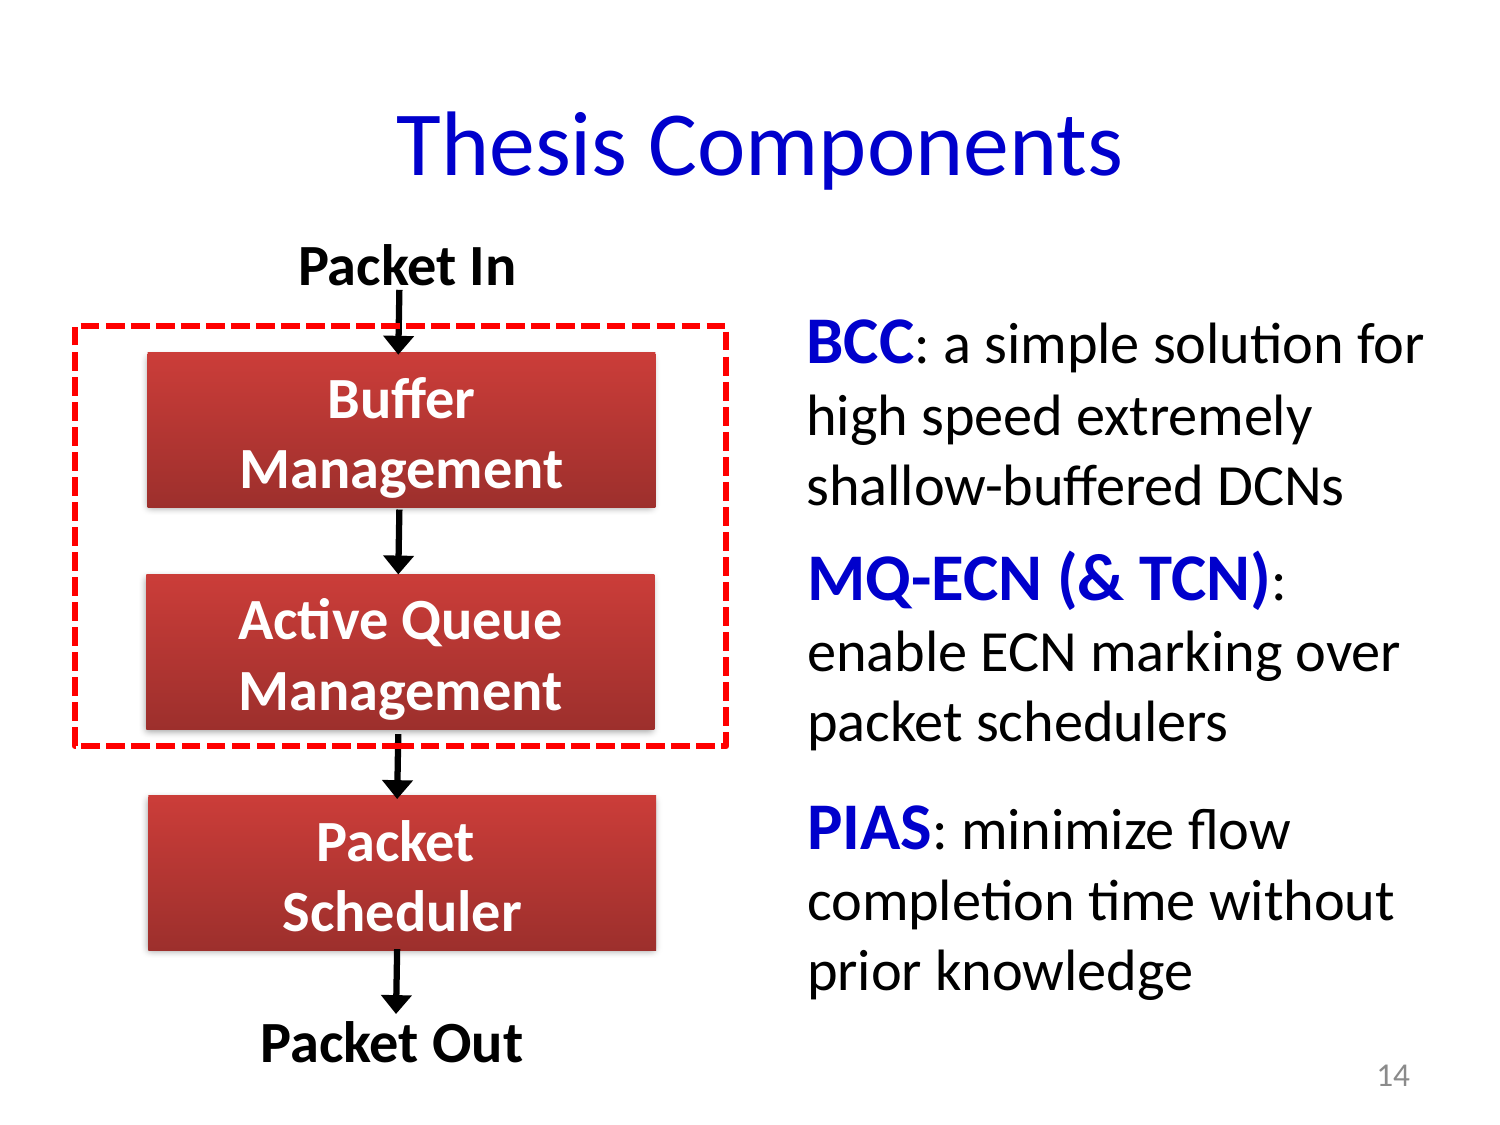

# Thesis Components
Packet In
BCC: a simple solution for high speed extremely shallow-buffered DCNs

Buffer Management
MQ-ECN (& TCN): enable ECN marking over packet schedulers
Active Queue Management
PIAS: minimize flow completion time without prior knowledge
Packet
Scheduler
Packet Out
14